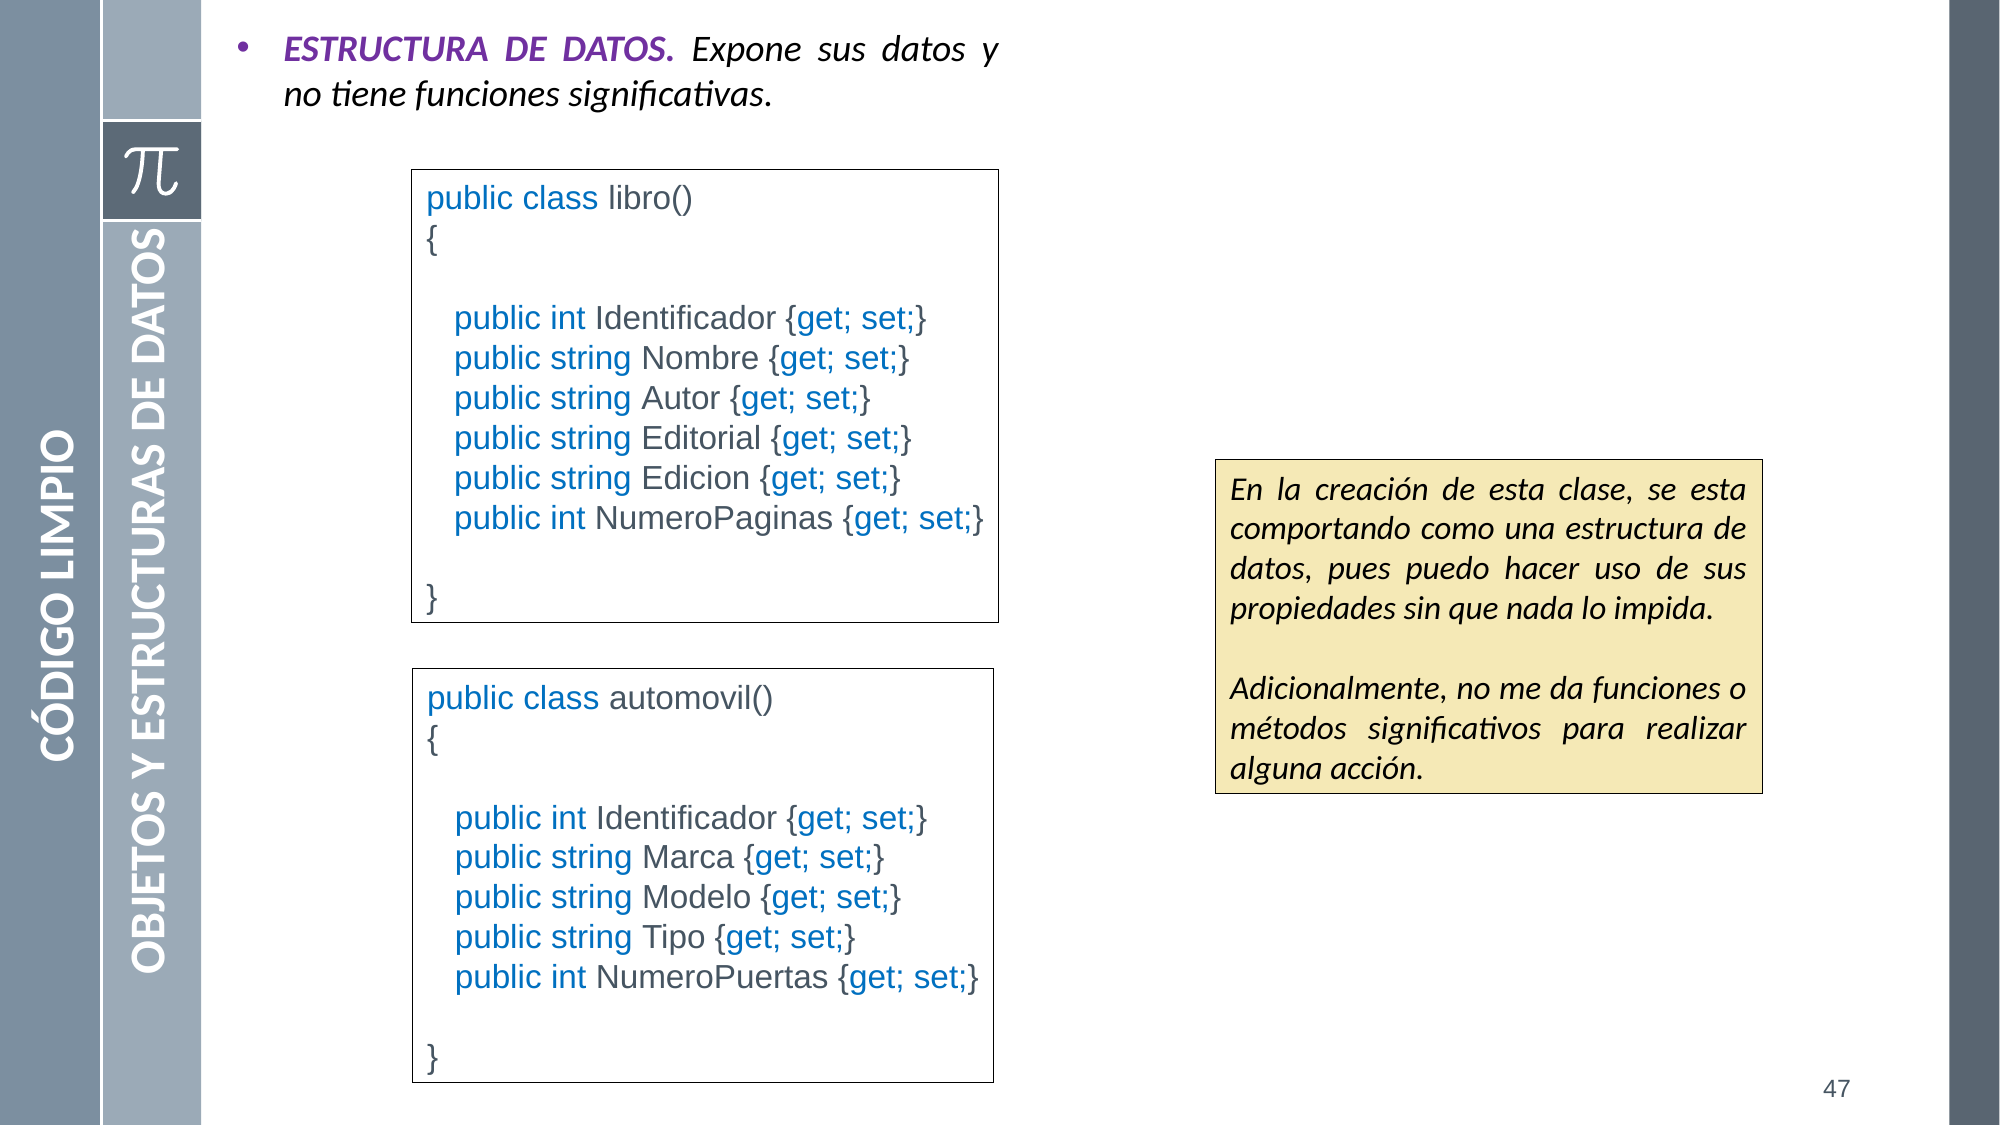

ESTRUCTURA DE DATOS. Expone sus datos y no tiene funciones significativas.
public class libro()
{

   public int Identificador {get; set;}
   public string Nombre {get; set;}
   public string Autor {get; set;}
   public string Editorial {get; set;}
   public string Edicion {get; set;}
   public int NumeroPaginas {get; set;}

}
En la creación de esta clase, se esta comportando como una estructura de datos, pues puedo hacer uso de sus propiedades sin que nada lo impida.

Adicionalmente, no me da funciones o métodos significativos para realizar alguna acción.
CÓDIGO LIMPIO
OBJETOS Y ESTRUCTURAS DE DATOS
public class automovil()
{

   public int Identificador {get; set;}
   public string Marca {get; set;}
   public string Modelo {get; set;}
   public string Tipo {get; set;}
   public int NumeroPuertas {get; set;}

}
47